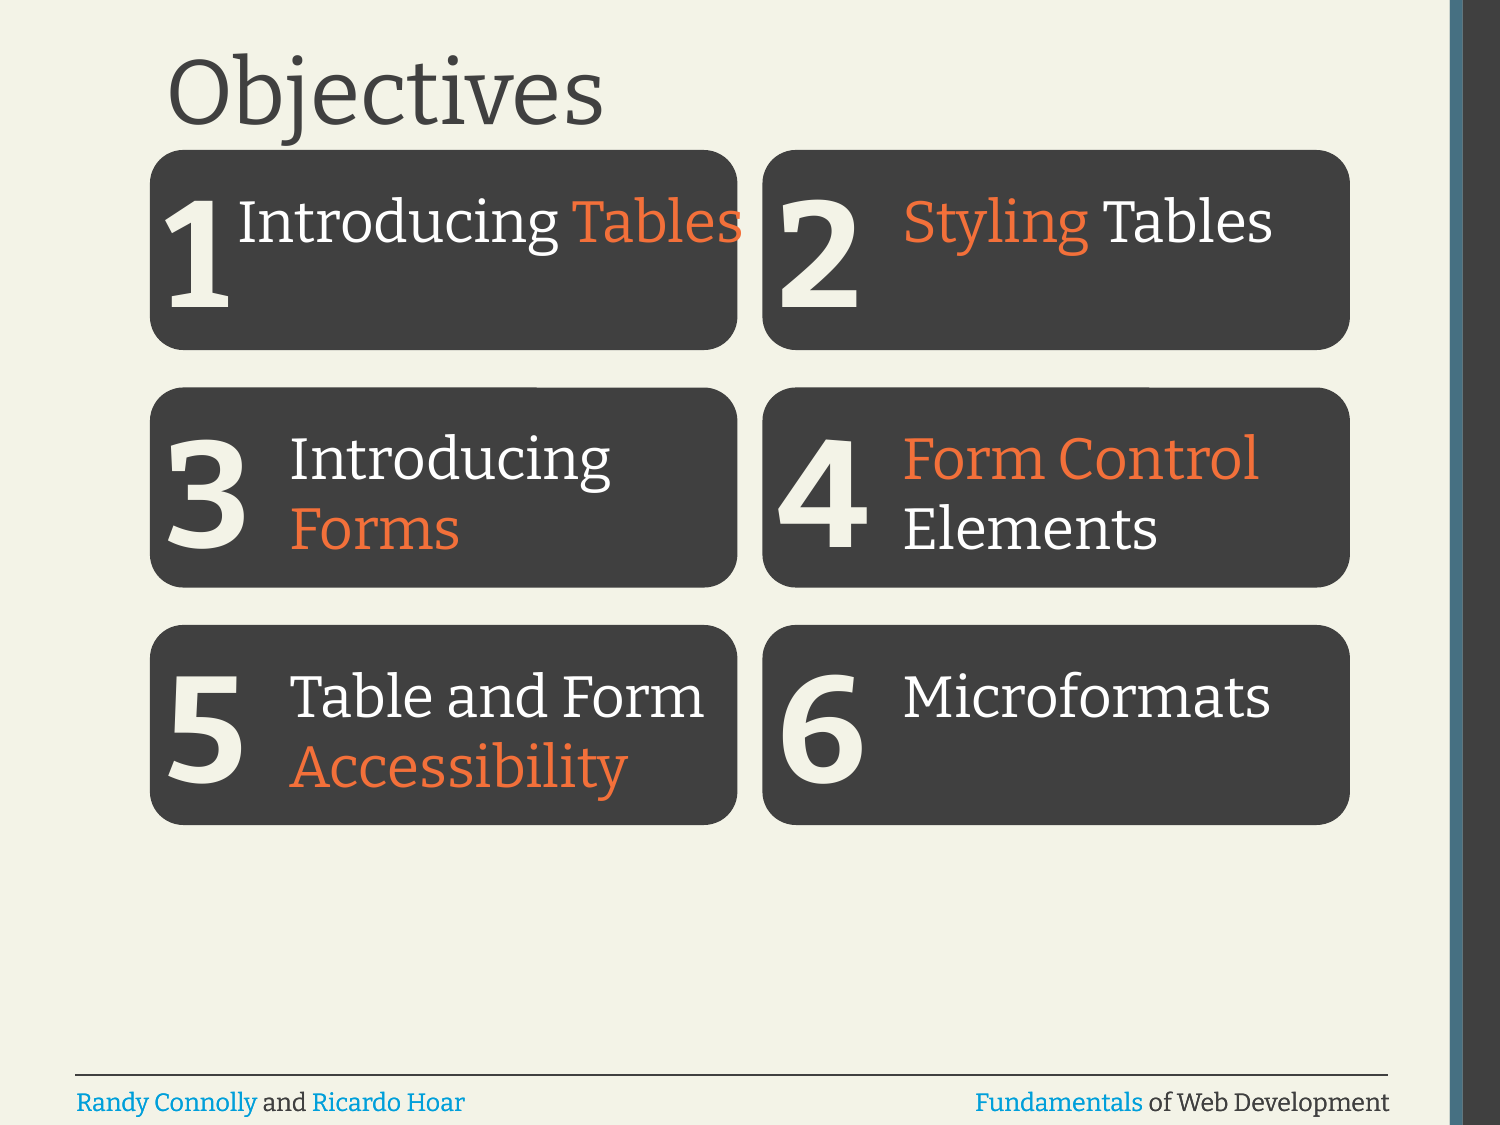

# Objectives

1

2
Introducing Tables
Styling Tables

3
4
Introducing Forms
Form Control Elements

5

6
Table and Form Accessibility
Microformats
7